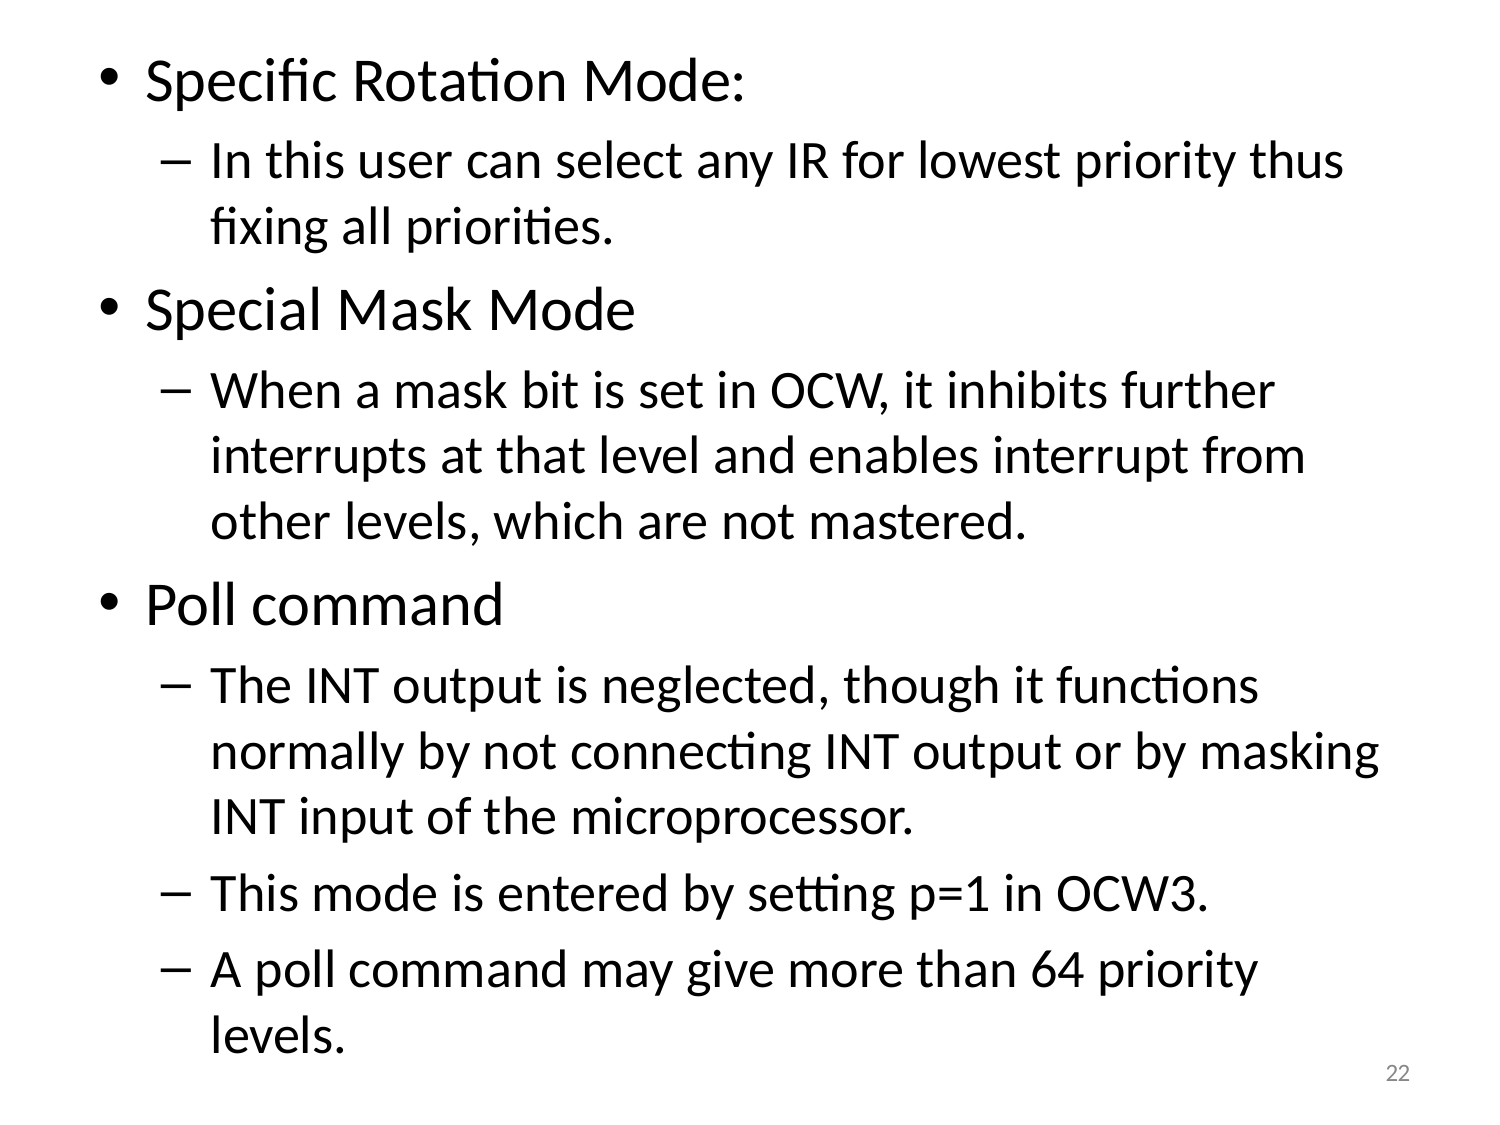

Specific Rotation Mode:
In this user can select any IR for lowest priority thus fixing all priorities.
Special Mask Mode
When a mask bit is set in OCW, it inhibits further interrupts at that level and enables interrupt from other levels, which are not mastered.
Poll command
The INT output is neglected, though it functions normally by not connecting INT output or by masking INT input of the microprocessor.
This mode is entered by setting p=1 in OCW3.
A poll command may give more than 64 priority levels.
22